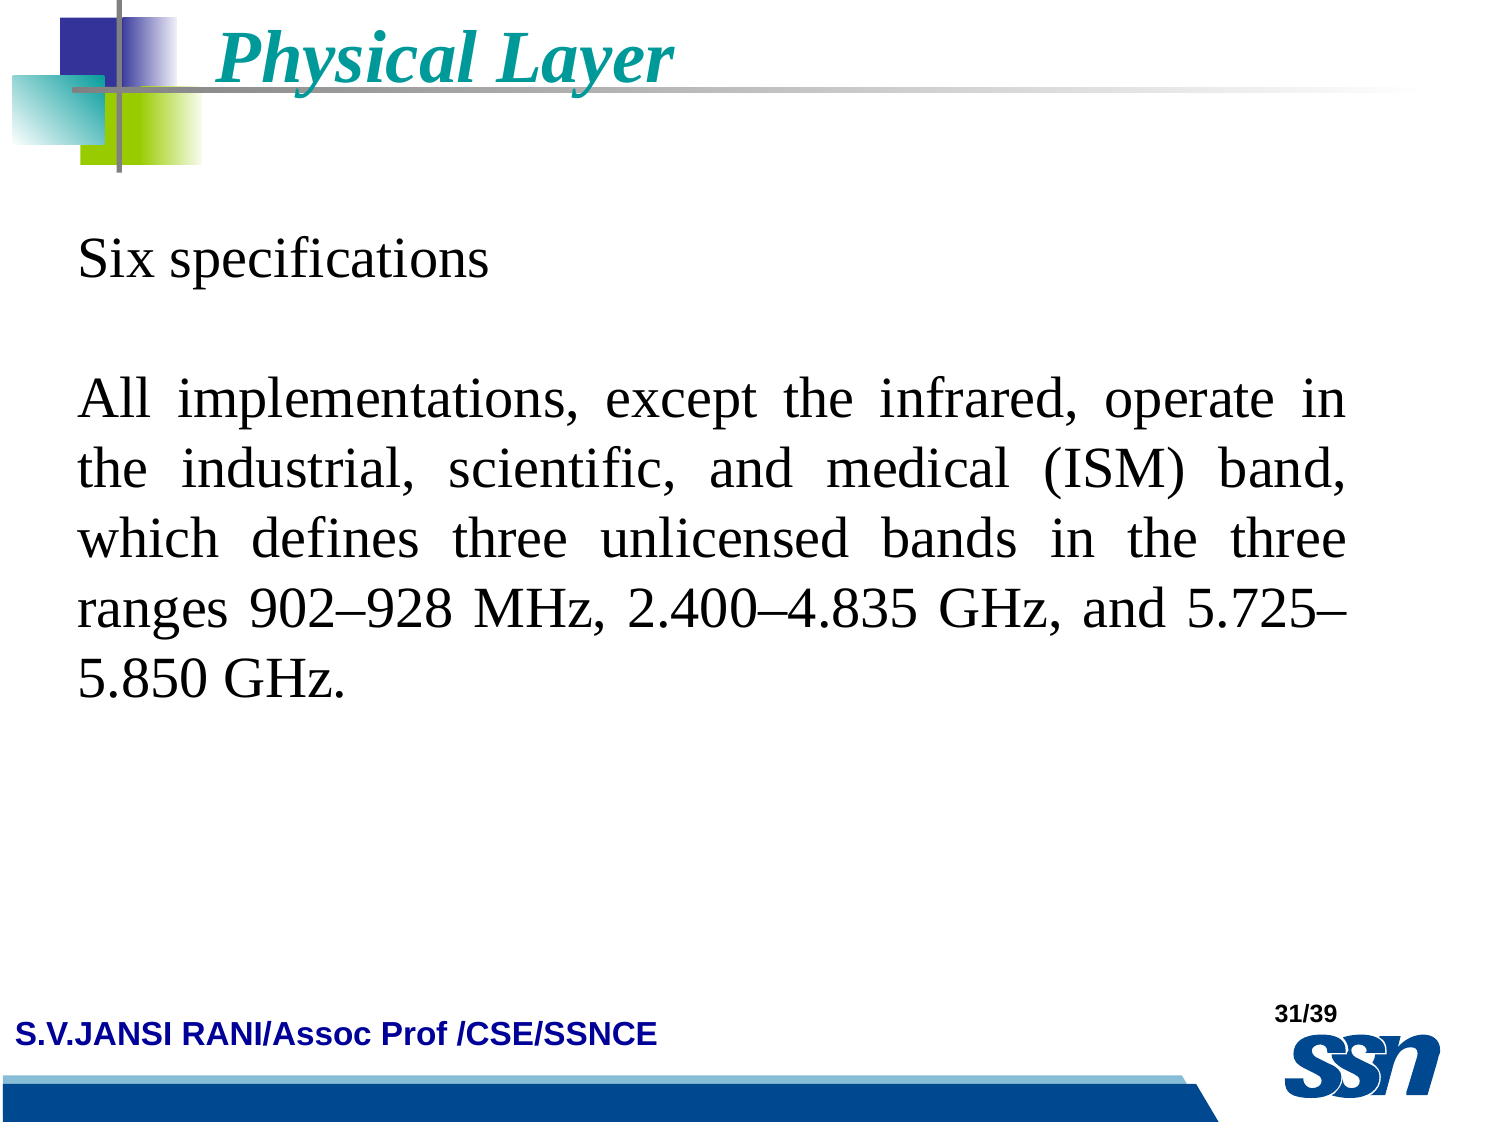

Physical Layer

Six specifications

All implementations, except the infrared, operate in the industrial, scientific, and medical (ISM) band, which defines three unlicensed bands in the three ranges 902–928 MHz, 2.400–4.835 GHz, and 5.725–5.850 GHz.